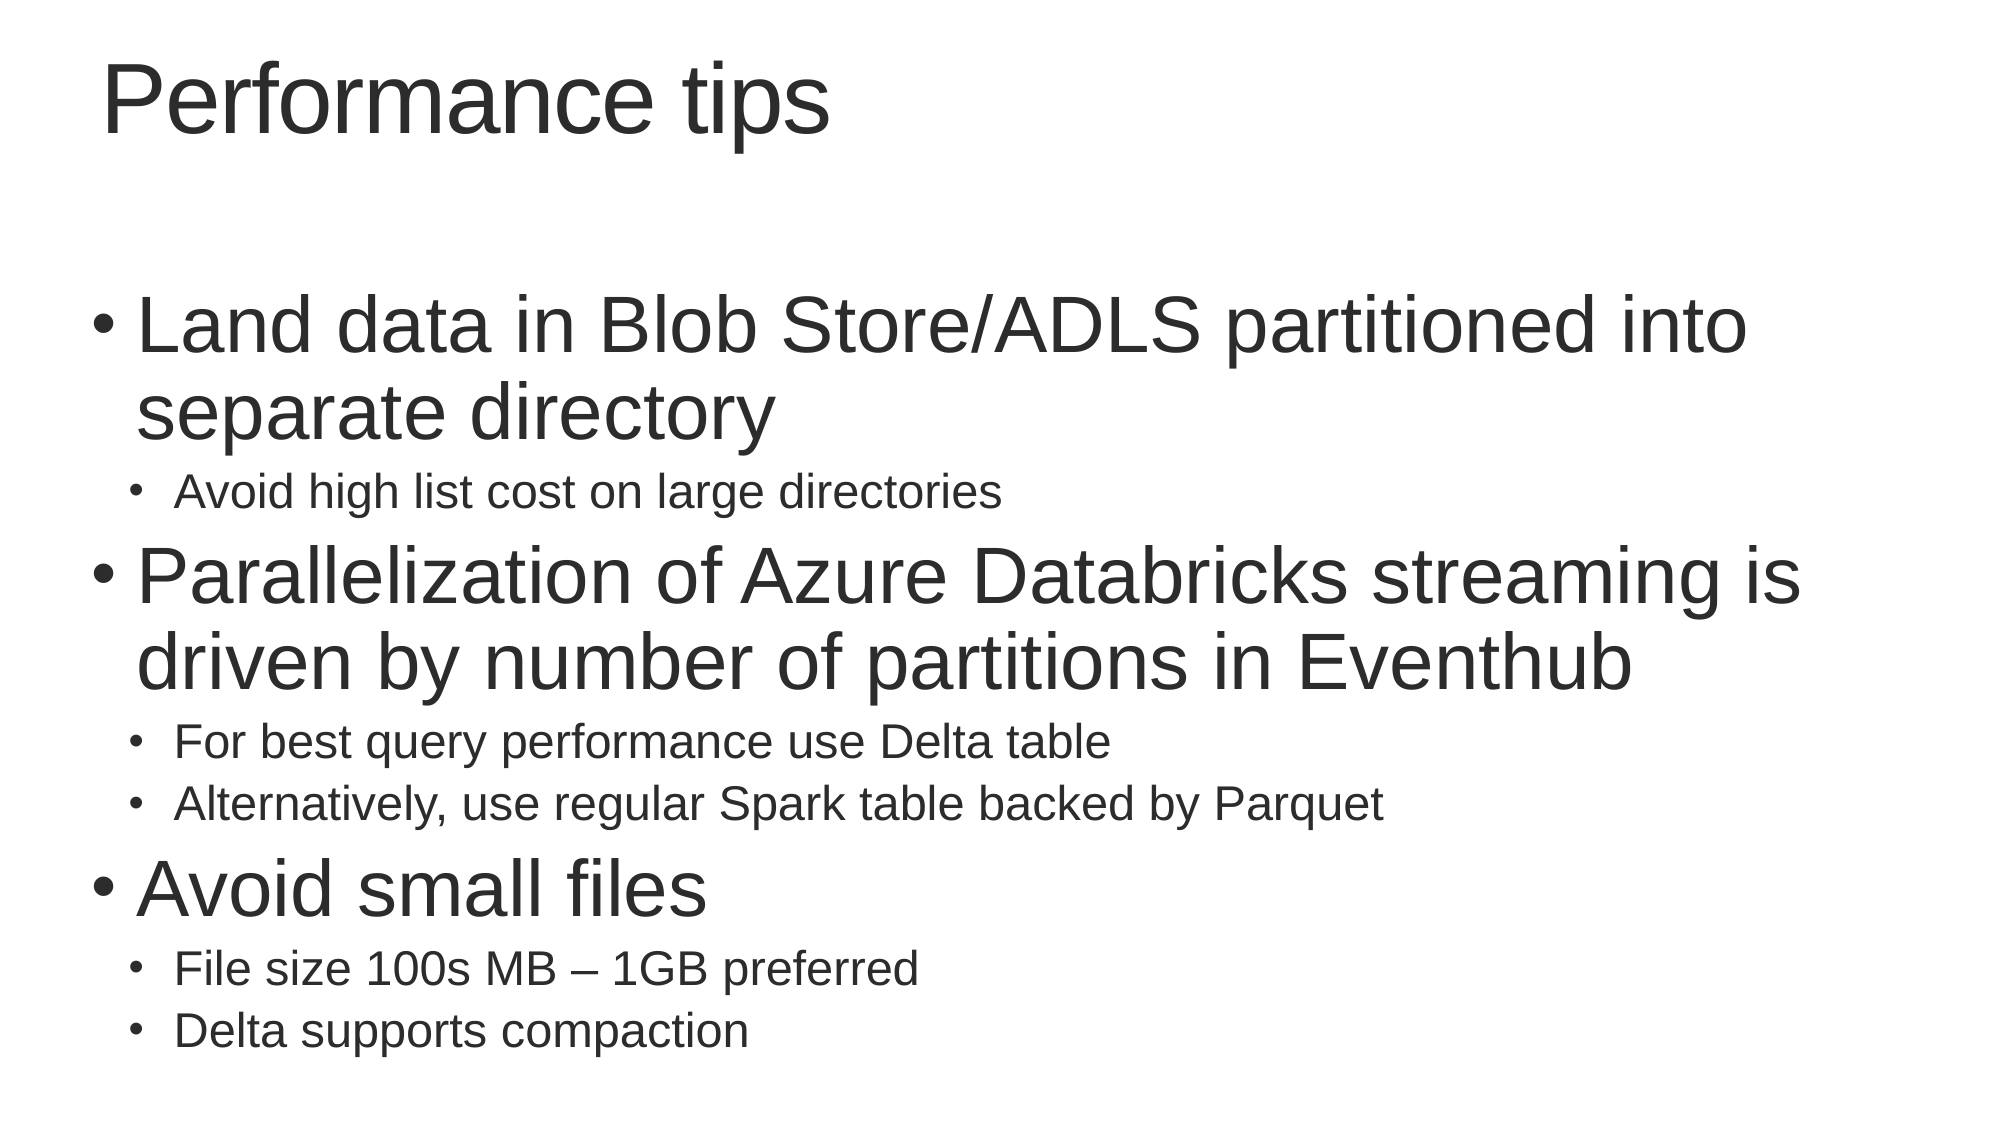

# Performance tips
Land data in Blob Store/ADLS partitioned into separate directory
Avoid high list cost on large directories
Parallelization of Azure Databricks streaming is driven by number of partitions in Eventhub
For best query performance use Delta table
Alternatively, use regular Spark table backed by Parquet
Avoid small files
File size 100s MB – 1GB preferred
Delta supports compaction